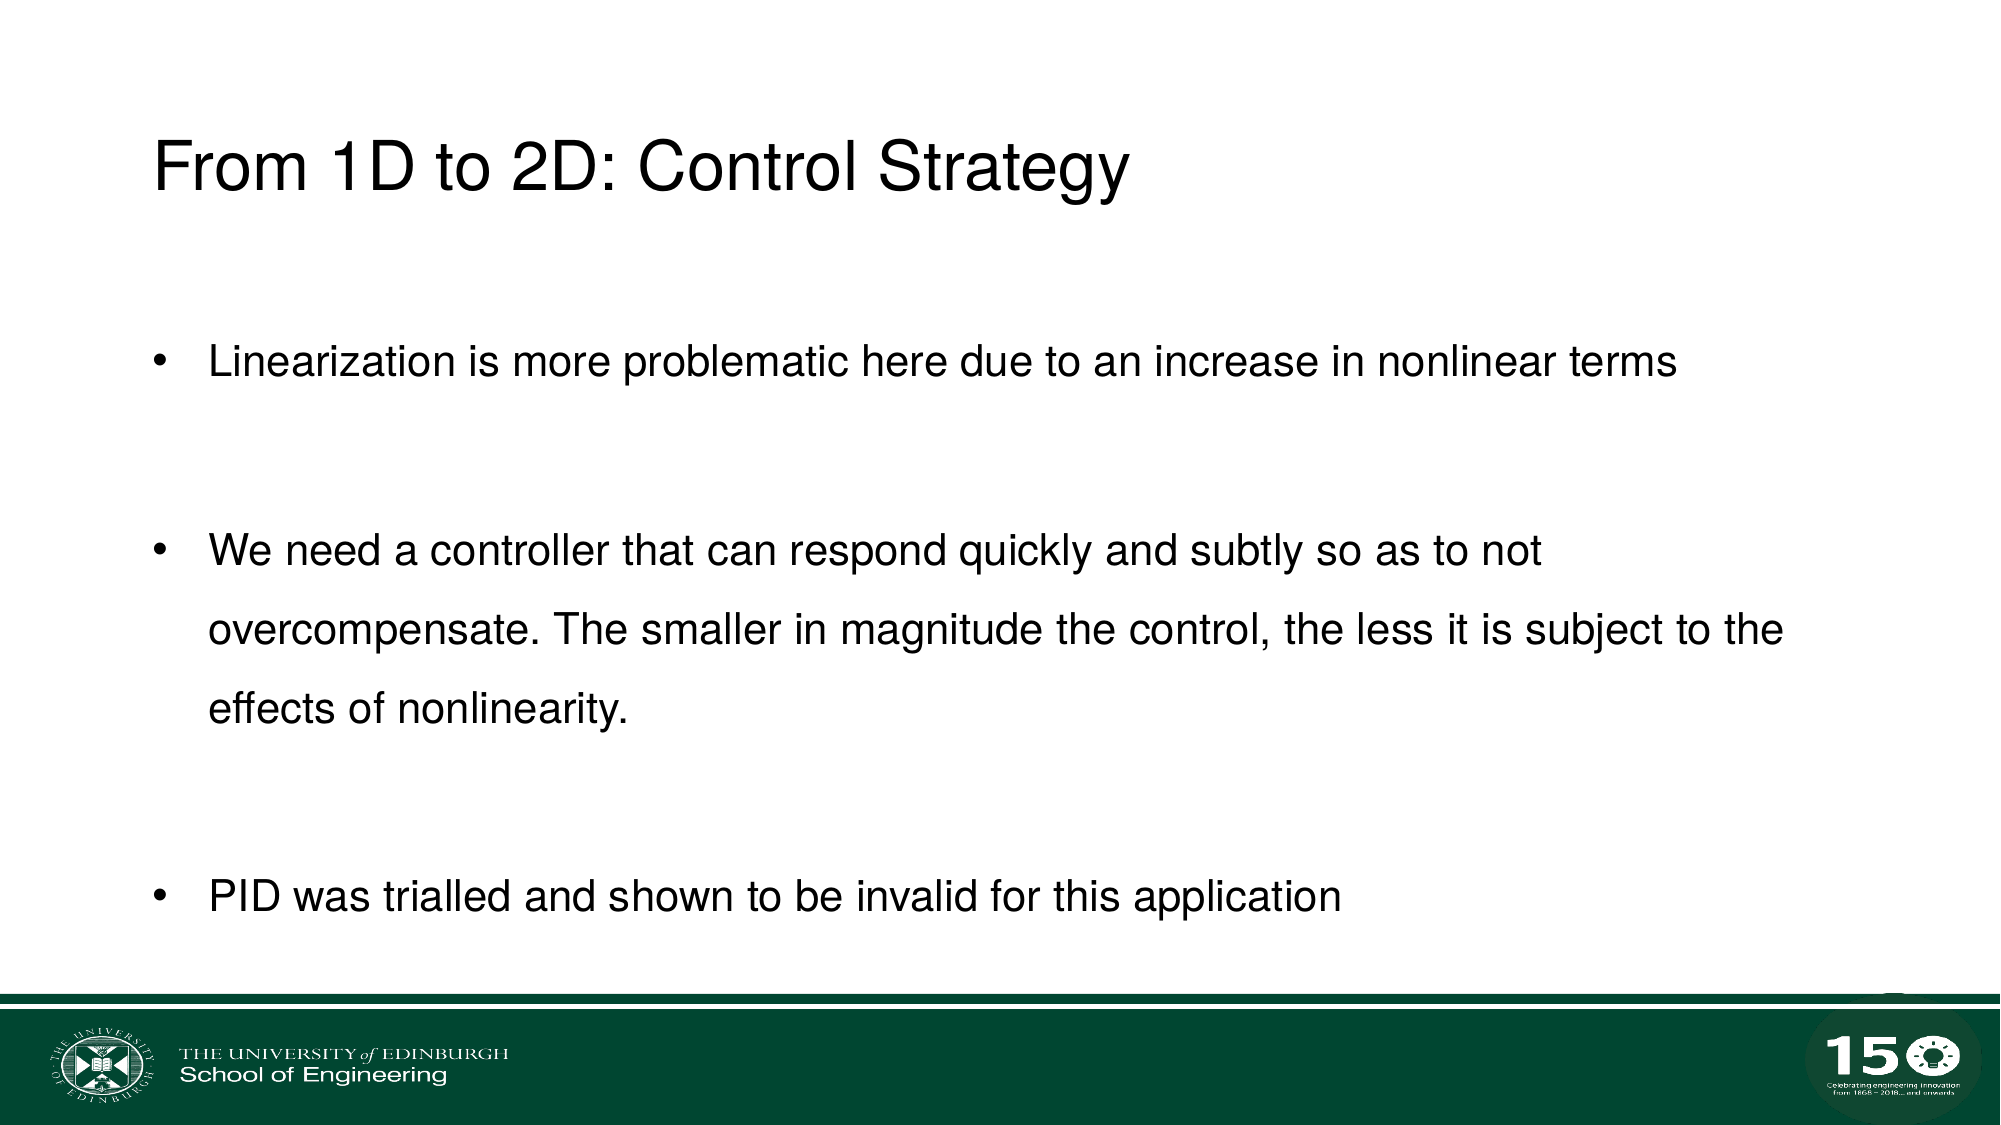

# From 1D to 2D: Control Strategy
Linearization is more problematic here due to an increase in nonlinear terms

We need a controller that can respond quickly and subtly so as to not overcompensate. The smaller in magnitude the control, the less it is subject to the effects of nonlinearity.

PID was trialled and shown to be invalid for this application